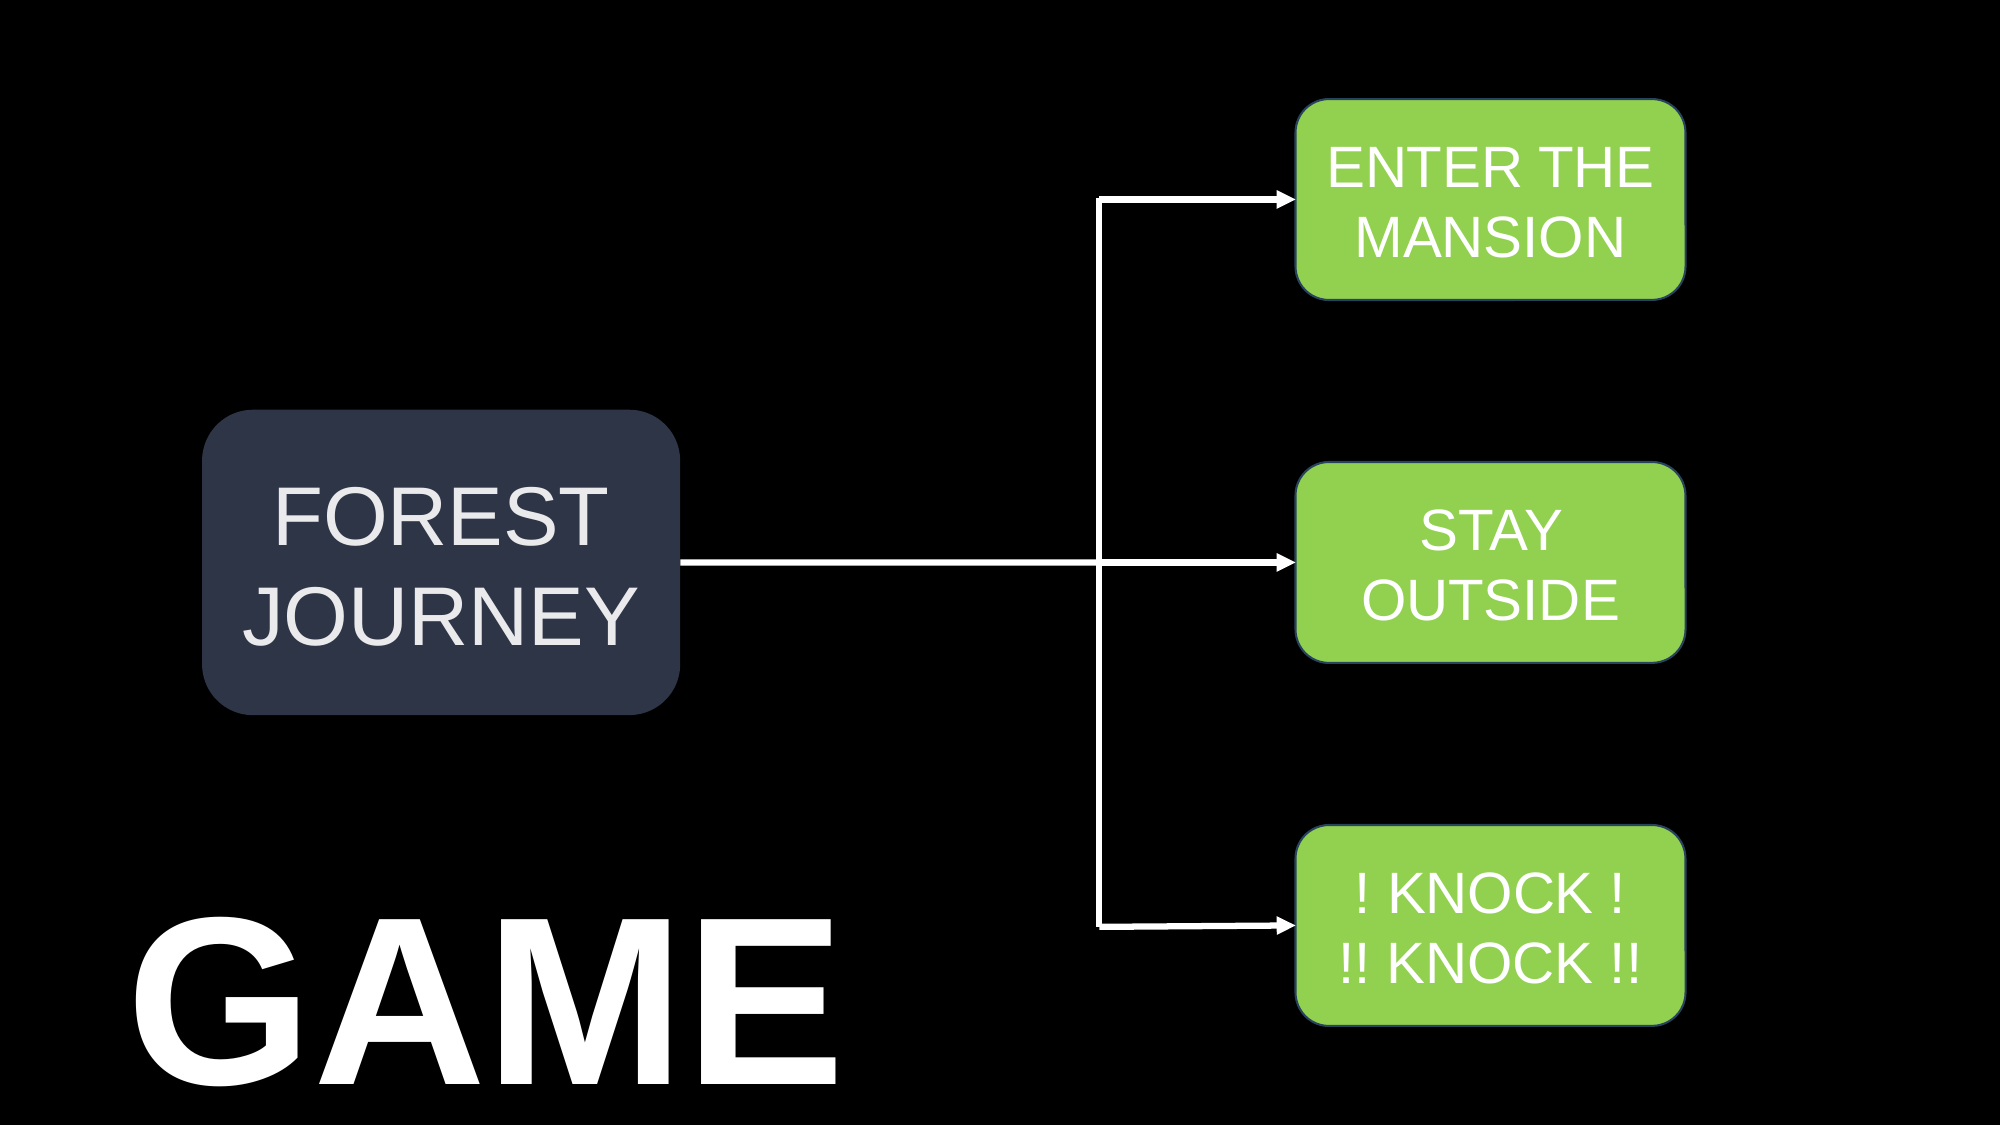

ENTER THE MANSION
Forest
journey
STAY OUTSIDE
! KNOCK !
!! KNOCK !!
GAME FLOW